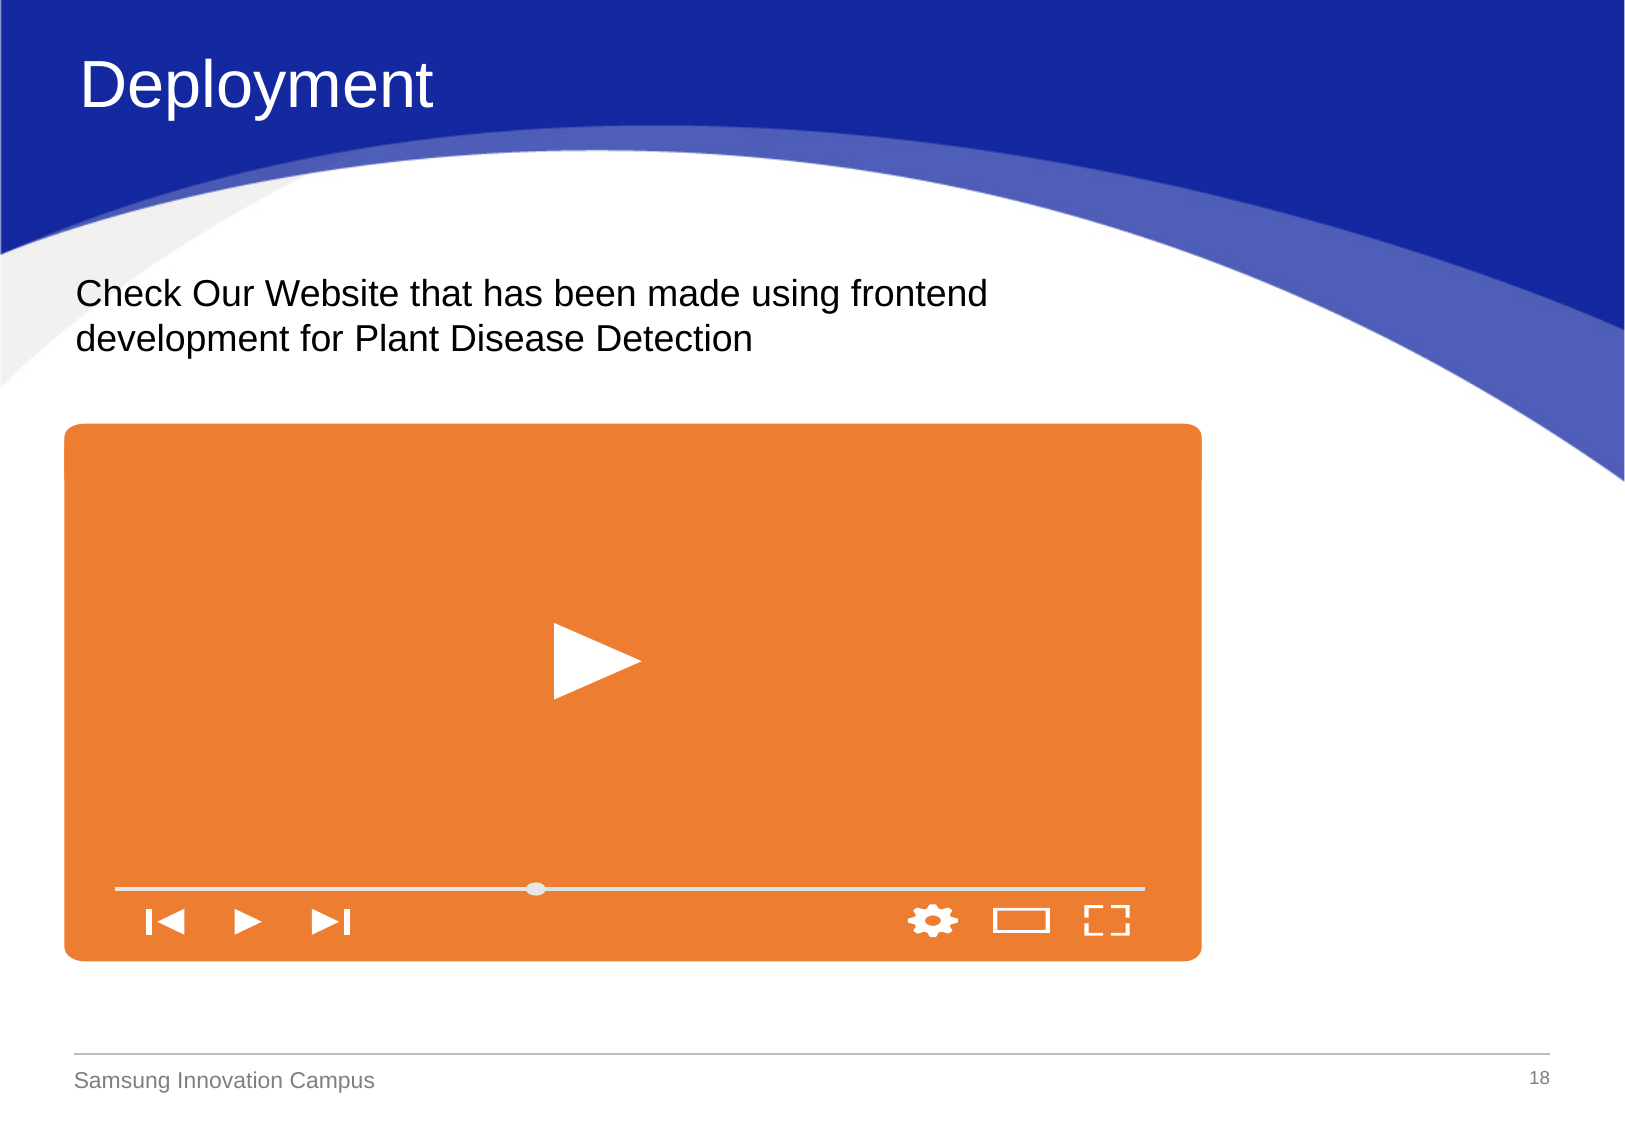

Deployment
Check Our Website that has been made using frontend development for Plant Disease Detection